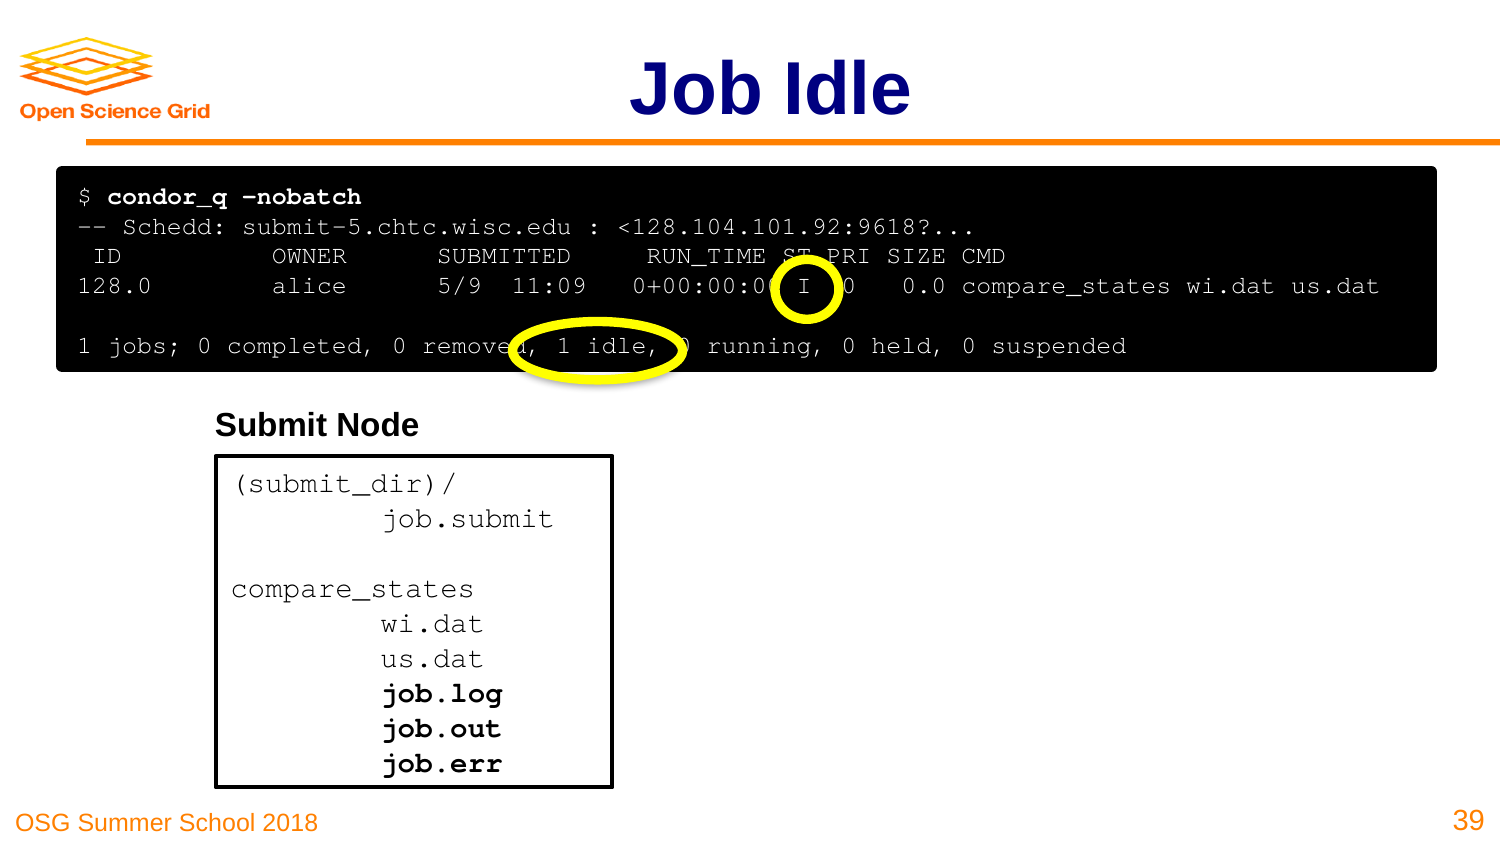

# Job Idle
$ condor_q -nobatch
-- Schedd: submit-5.chtc.wisc.edu : <128.104.101.92:9618?...
 ID          OWNER      SUBMITTED     RUN_TIME ST PRI SIZE CMD
128.0        alice      5/9  11:09   0+00:00:00 I  0   0.0 compare_states wi.dat us.dat

1 jobs; 0 completed, 0 removed, 1 idle, 0 running, 0 held, 0 suspended

Submit Node
(submit_dir)/
	job.submit
	compare_states
	wi.dat
	us.dat
	job.log
	job.out
	job.err
39